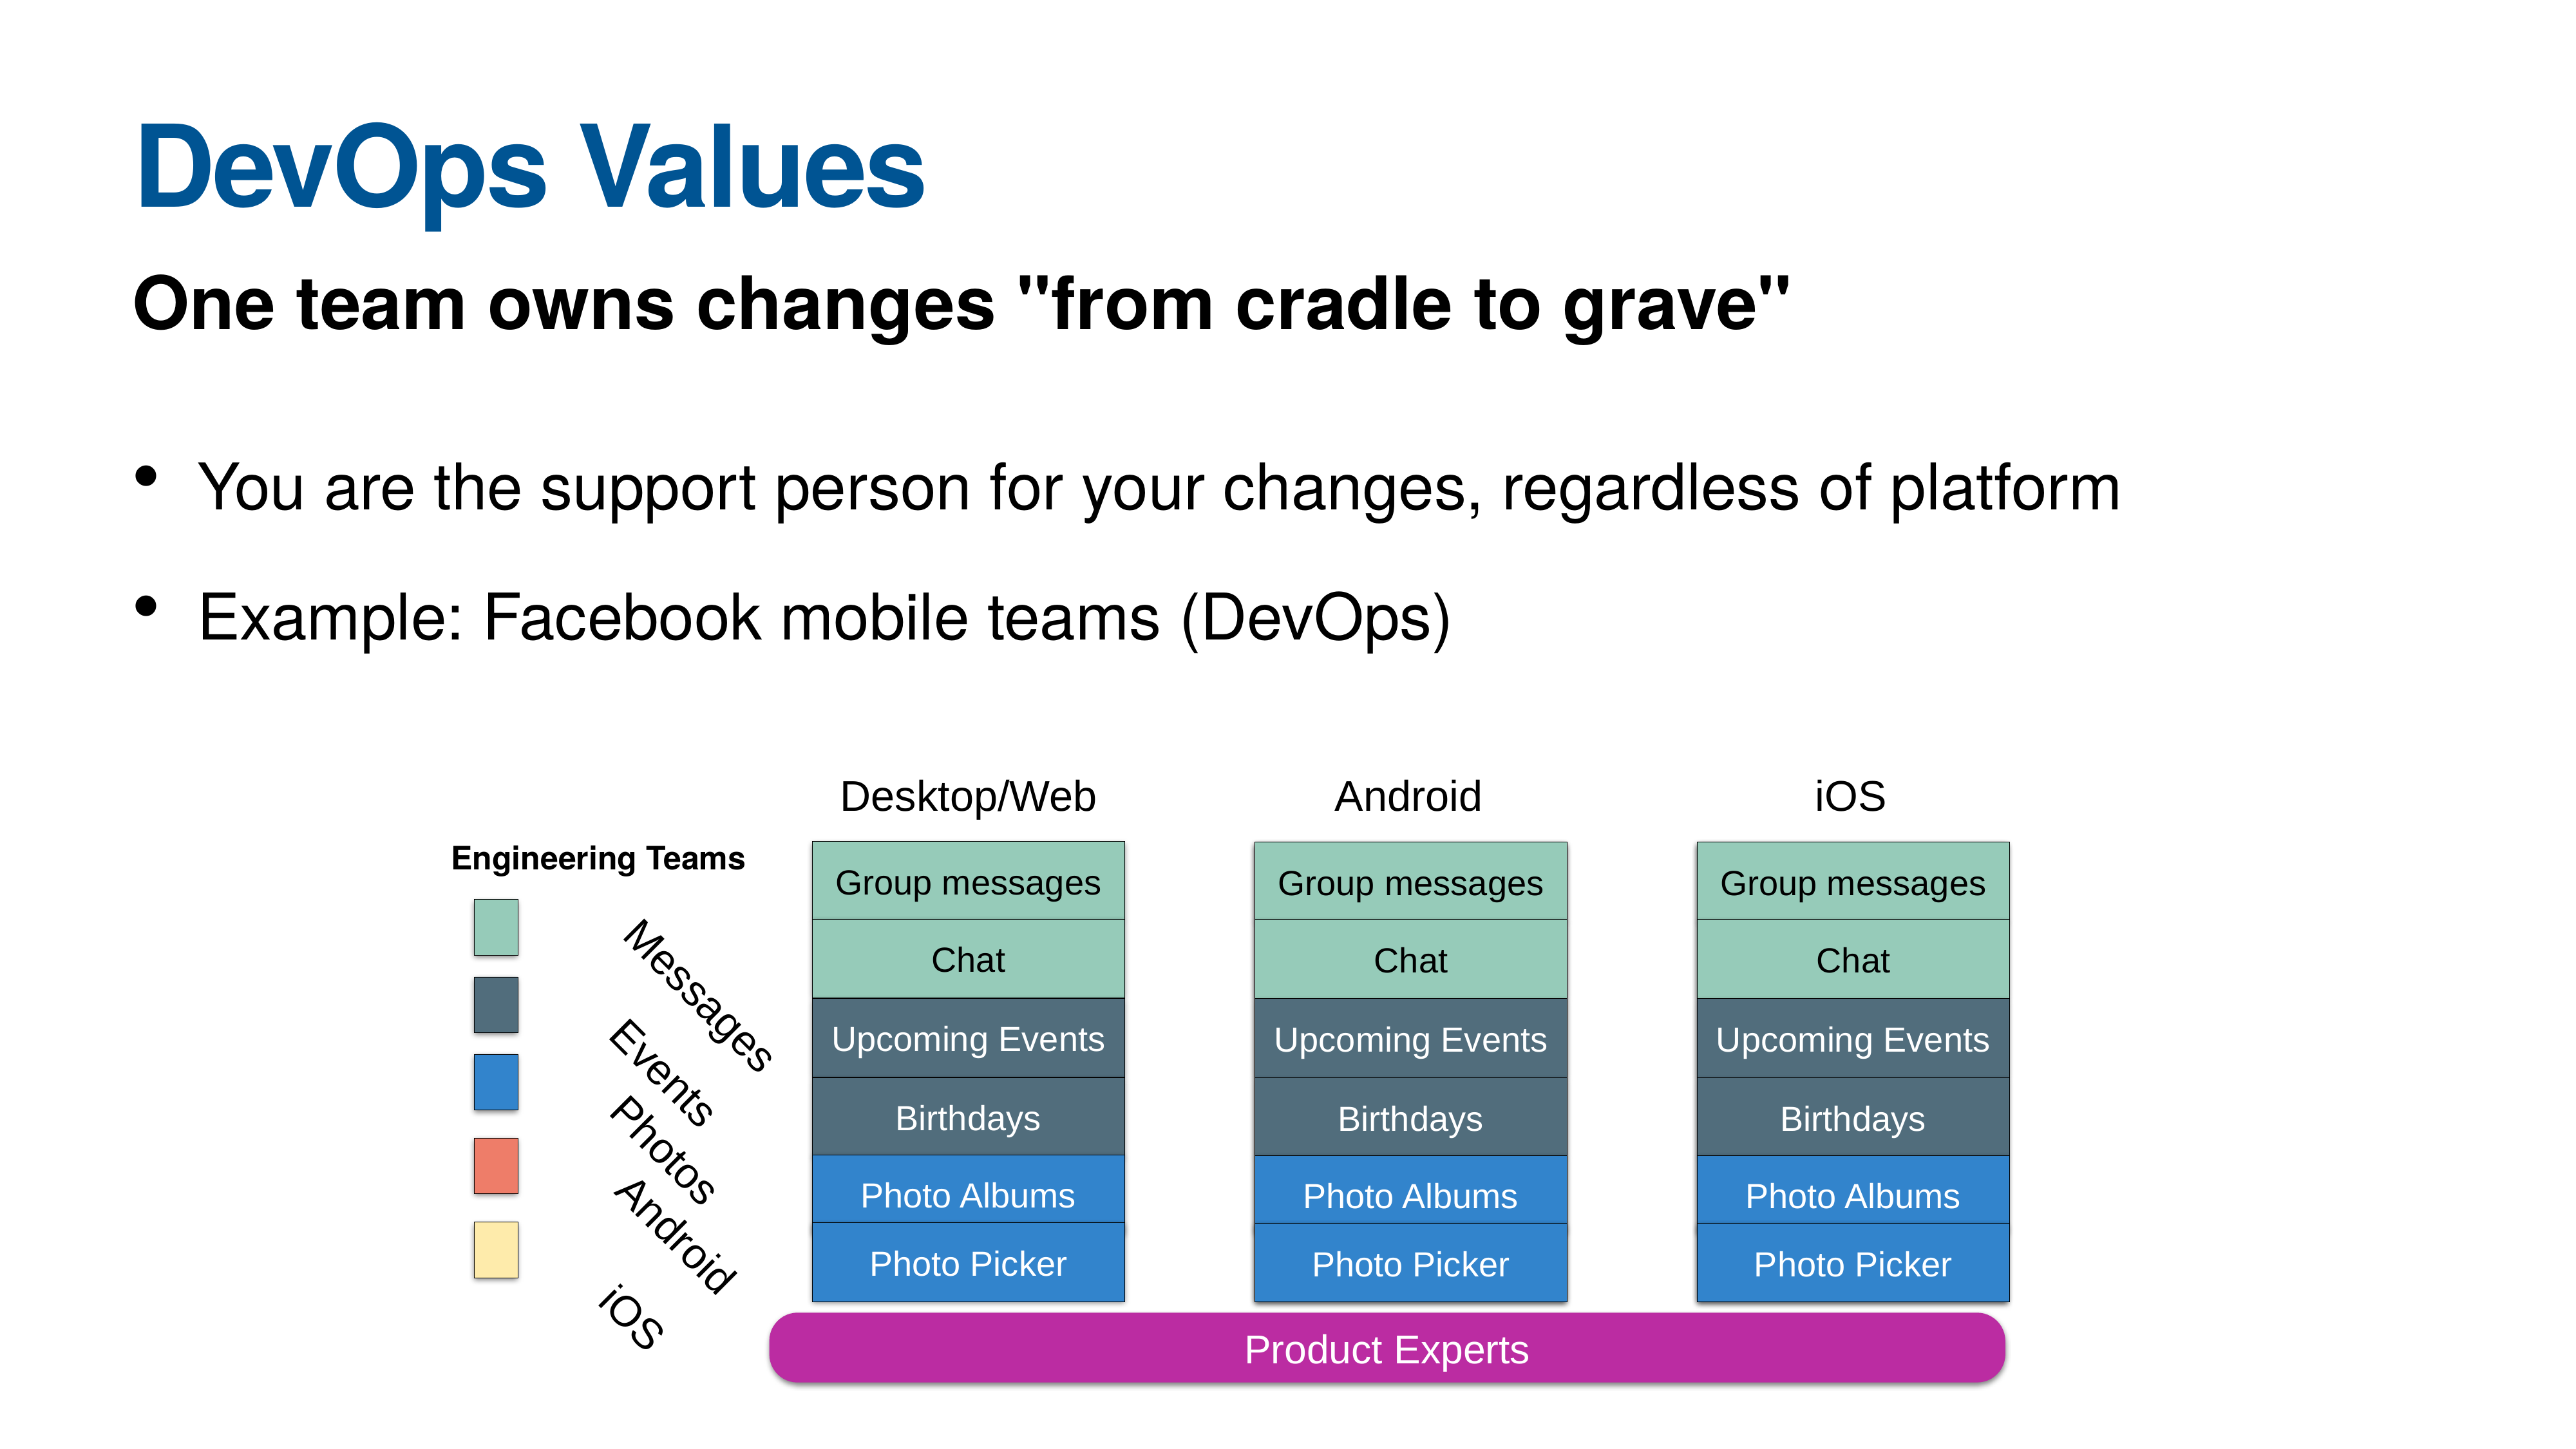

# DevOps Values
One team owns changes "from cradle to grave"
You are the support person for your changes, regardless of platform
Example: Facebook mobile teams (DevOps)
Desktop/Web
Android
iOS
Group messages
Group messages
Group messages
Group messages
Chat
Upcoming Events
Birthdays
Photo Albums
Photo Picker
Group messages
Chat
Upcoming Events
Birthdays
Photo Albums
Photo Picker
Engineering Teams

Messages

Events

Photos

Android

iOS
Chat
Chat
Chat
Upcoming Events
Upcoming Events
Upcoming Events
Birthdays
Birthdays
Birthdays
Photo Albums
Photo Albums
Photo Albums
Photo Picker
Photo Picker
Photo Picker
Product Experts